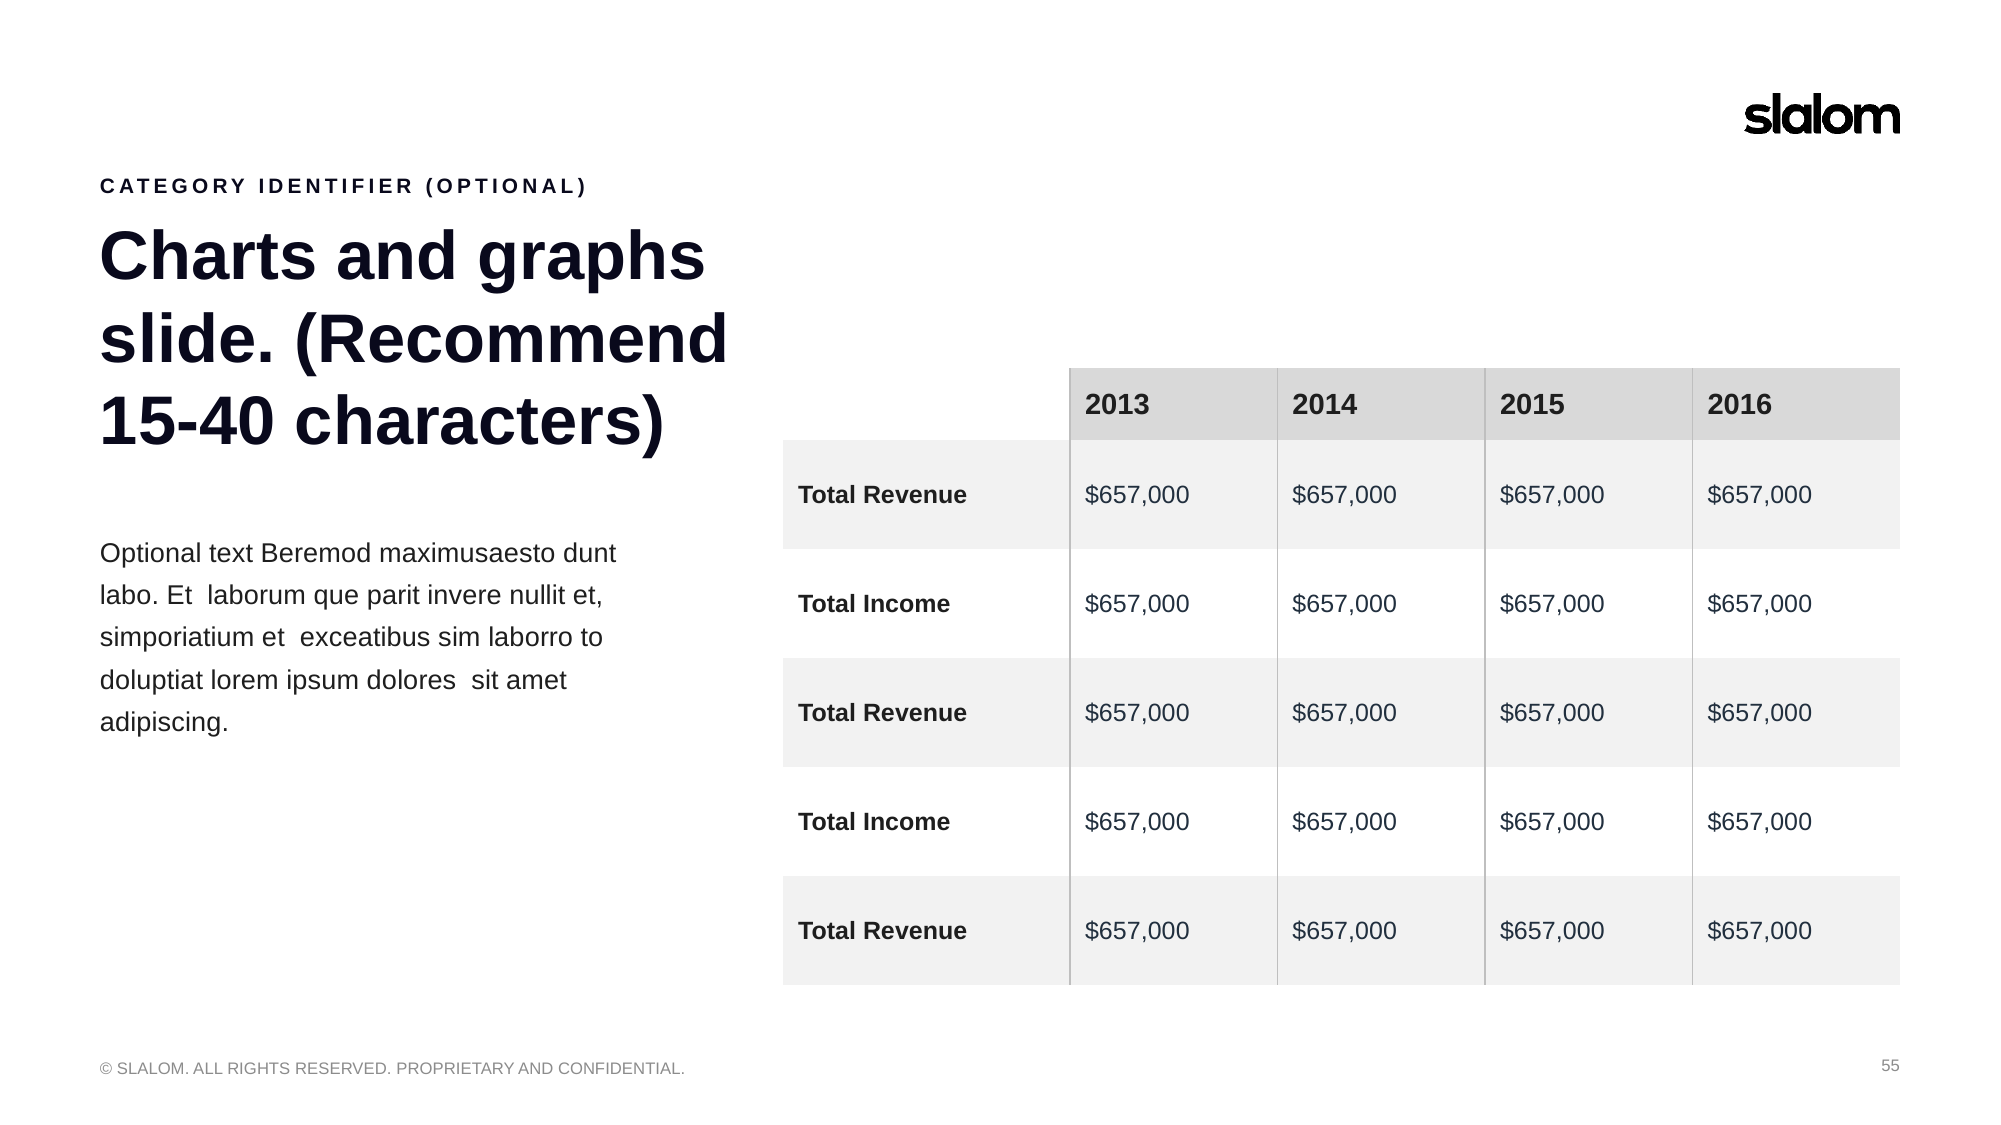

CATEGORY IDENTIFIER (OPTIONAL)
Charts and graphs slide. (Recommend 15-40 characters)
|  | 2013 | 2014 | 2015 | 2016 |
| --- | --- | --- | --- | --- |
| Total Revenue | $657,000 | $657,000 | $657,000 | $657,000 |
| Total Income | $657,000 | $657,000 | $657,000 | $657,000 |
| Total Revenue | $657,000 | $657,000 | $657,000 | $657,000 |
| Total Income | $657,000 | $657,000 | $657,000 | $657,000 |
| Total Revenue | $657,000 | $657,000 | $657,000 | $657,000 |
Optional text Beremod maximusaesto dunt labo. Et  laborum que parit invere nullit et, simporiatium et  exceatibus sim laborro to doluptiat lorem ipsum dolores  sit amet adipiscing.
55
© SLALOM. ALL RIGHTS RESERVED. PROPRIETARY AND CONFIDENTIAL.